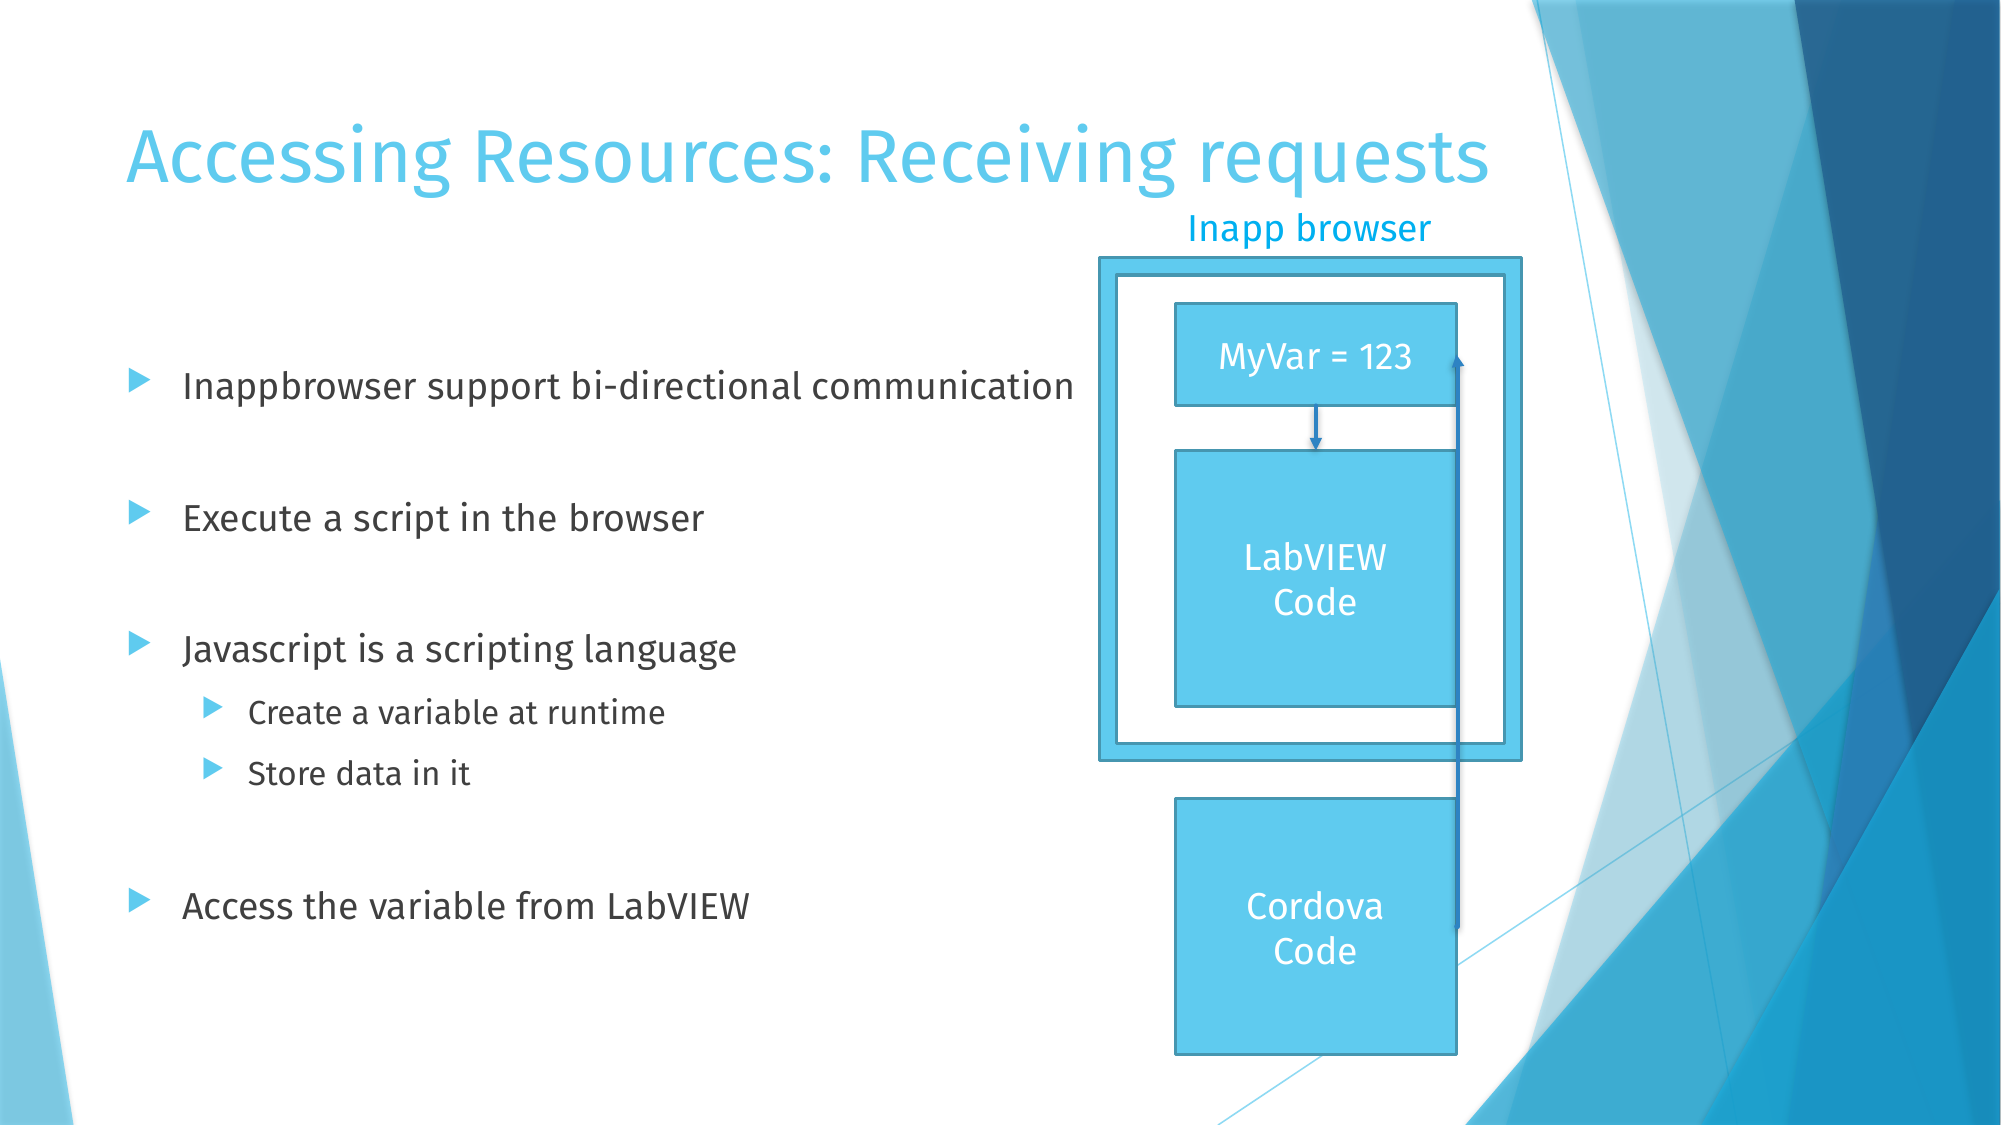

# Accessing Resources: Receiving requests
Inapp browser

MyVar = 123
Inappbrowser support bi-directional communication

Execute a script in the browser

Javascript is a scripting language
Create a variable at runtime
Store data in it

Access the variable from LabVIEW
LabVIEW
Code
Cordova
Code